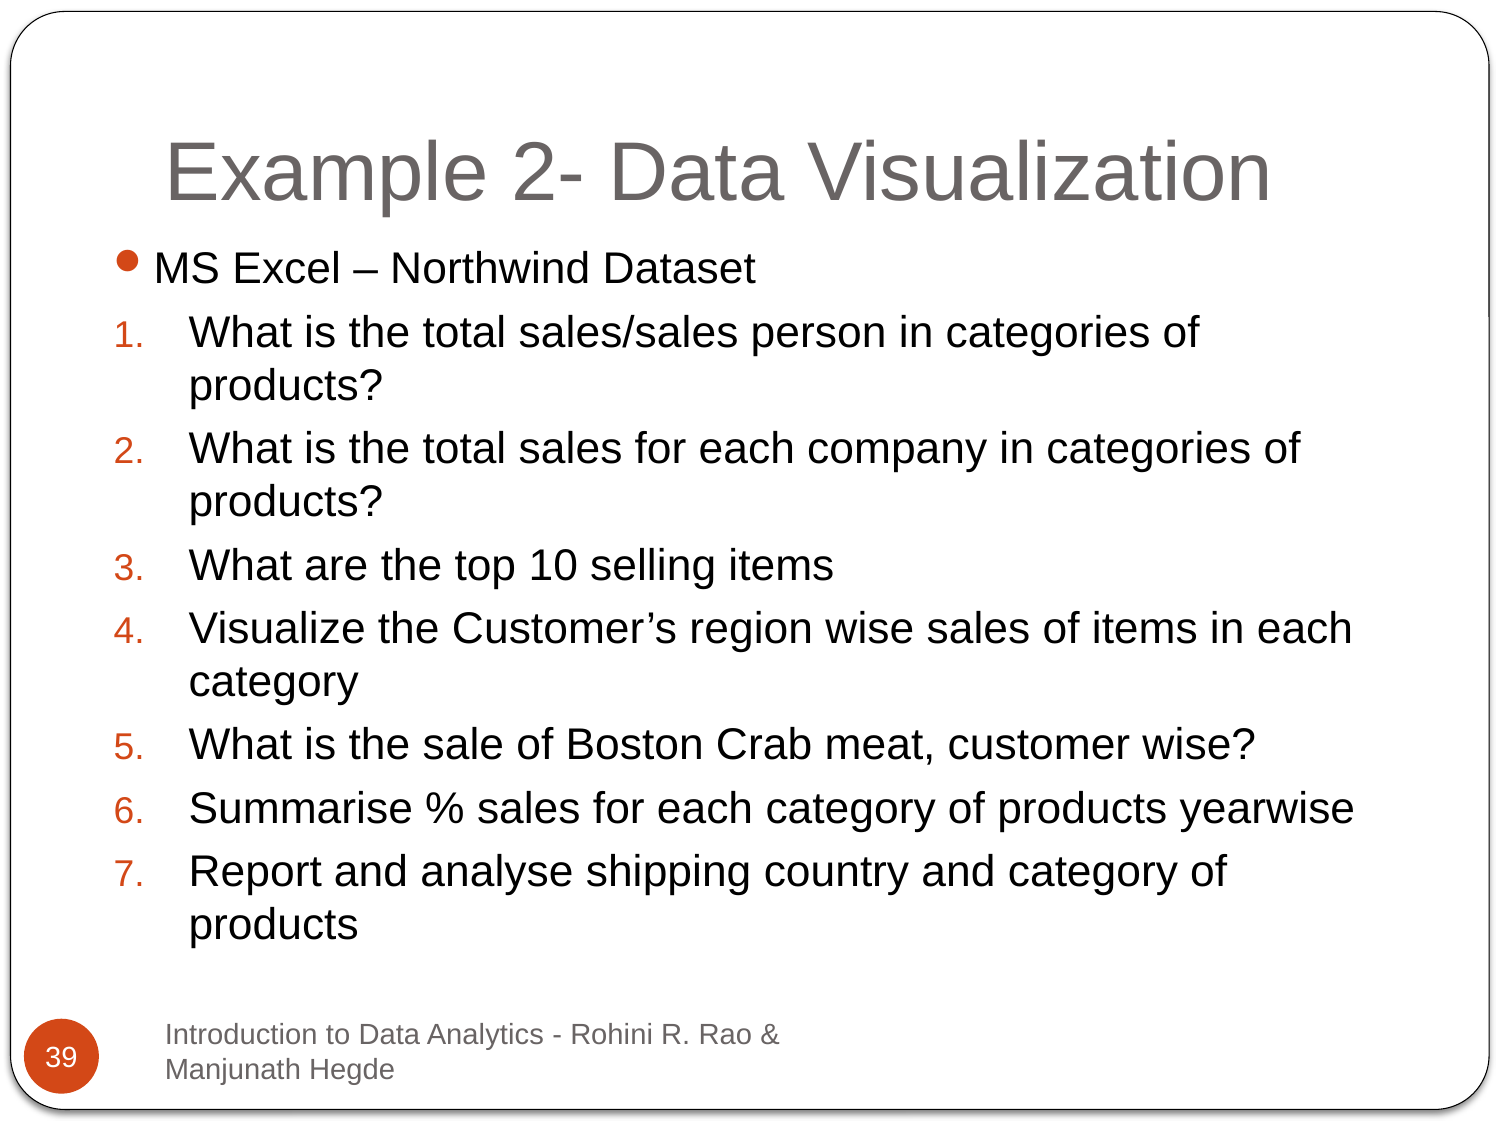

# Example 2- Data Visualization
MS Excel – Northwind Dataset
What is the total sales/sales person in categories of products?
What is the total sales for each company in categories of products?
What are the top 10 selling items
Visualize the Customer’s region wise sales of items in each category
What is the sale of Boston Crab meat, customer wise?
Summarise % sales for each category of products yearwise
Report and analyse shipping country and category of products
Introduction to Data Analytics - Rohini R. Rao & Manjunath Hegde
39